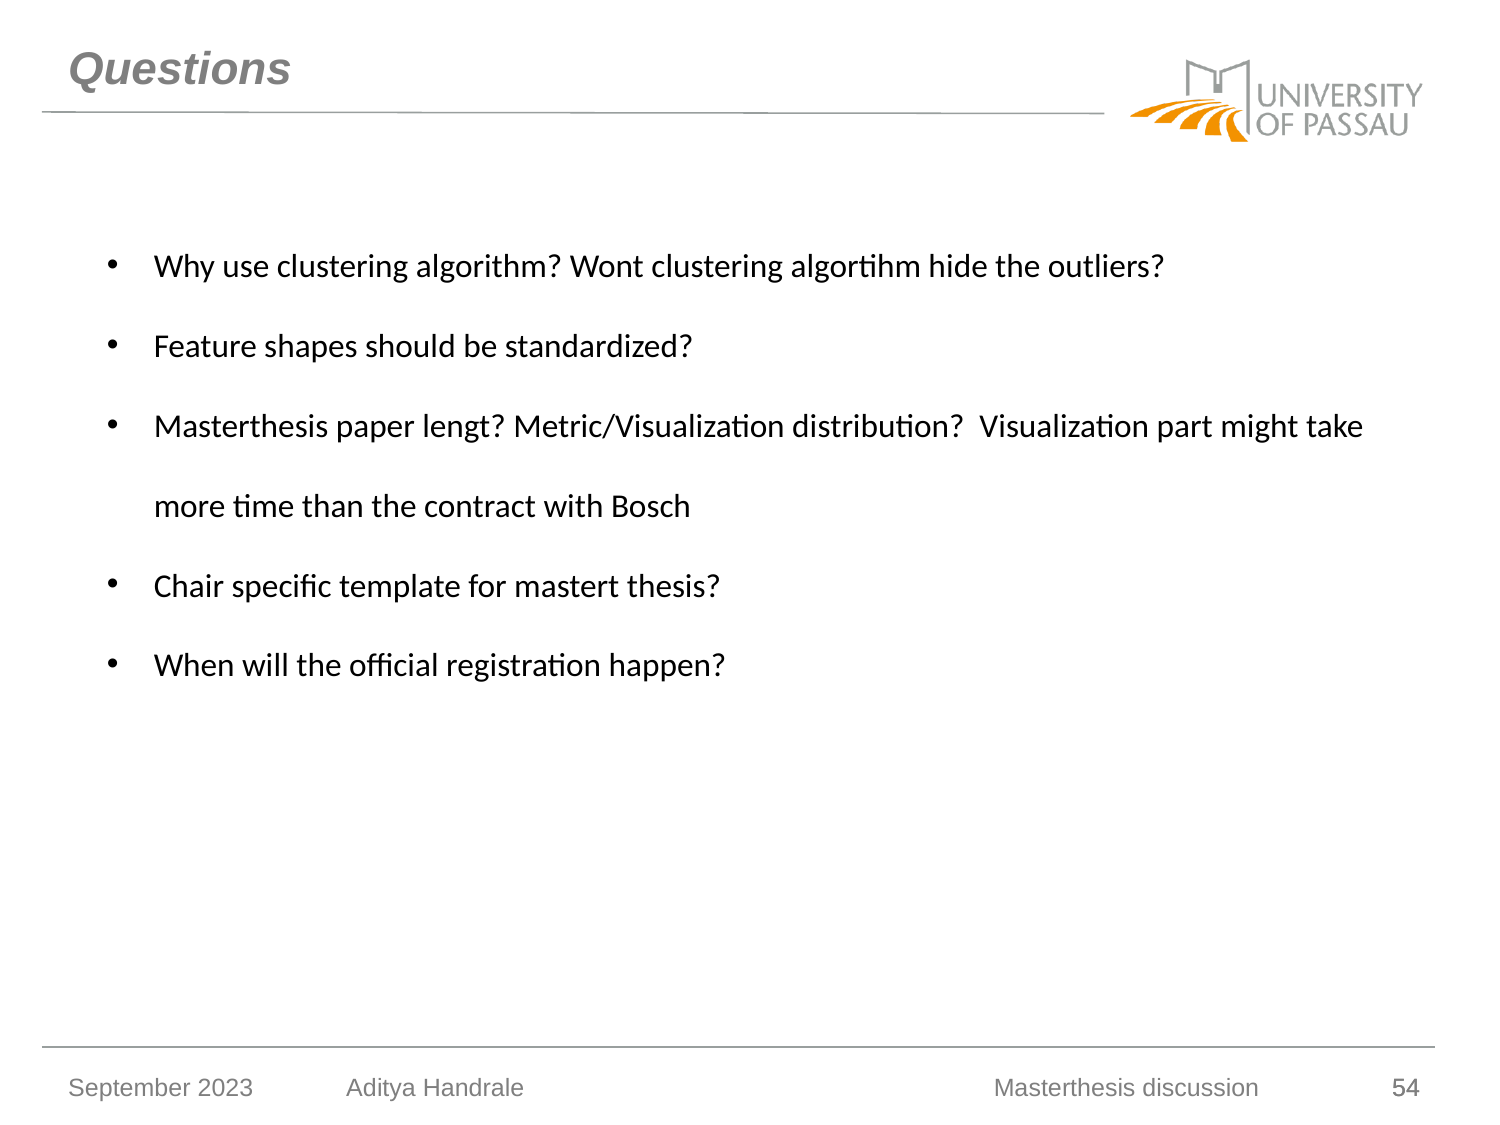

# Questions
Why use clustering algorithm? Wont clustering algortihm hide the outliers?
Feature shapes should be standardized?
Masterthesis paper lengt? Metric/Visualization distribution?  Visualization part might take more time than the contract with Bosch
Chair specific template for mastert thesis?
When will the official registration happen?

September 2023
Aditya Handrale
Masterthesis discussion
54
54